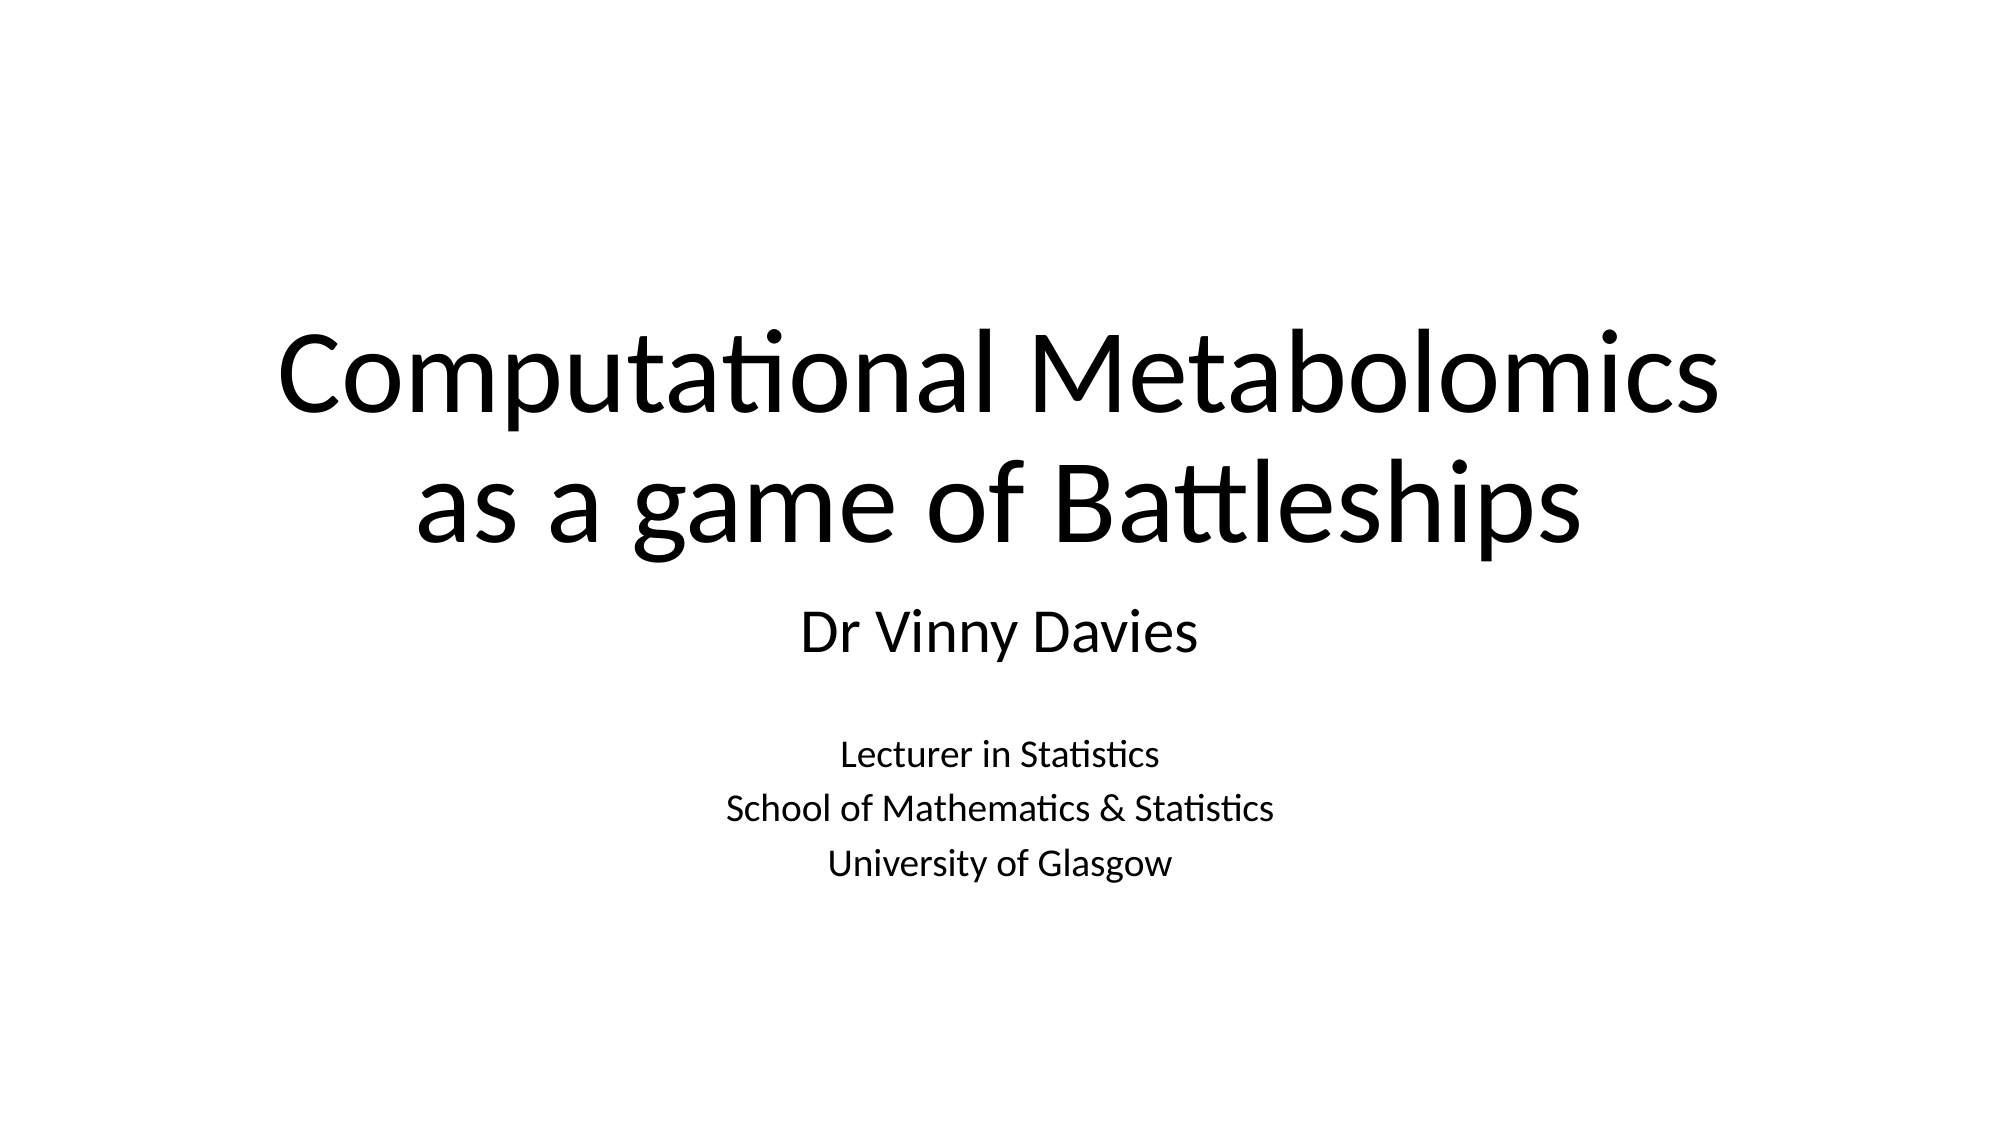

# Computational Metabolomics as a game of Battleships
Dr Vinny Davies

Lecturer in Statistics
School of Mathematics & Statistics
University of Glasgow